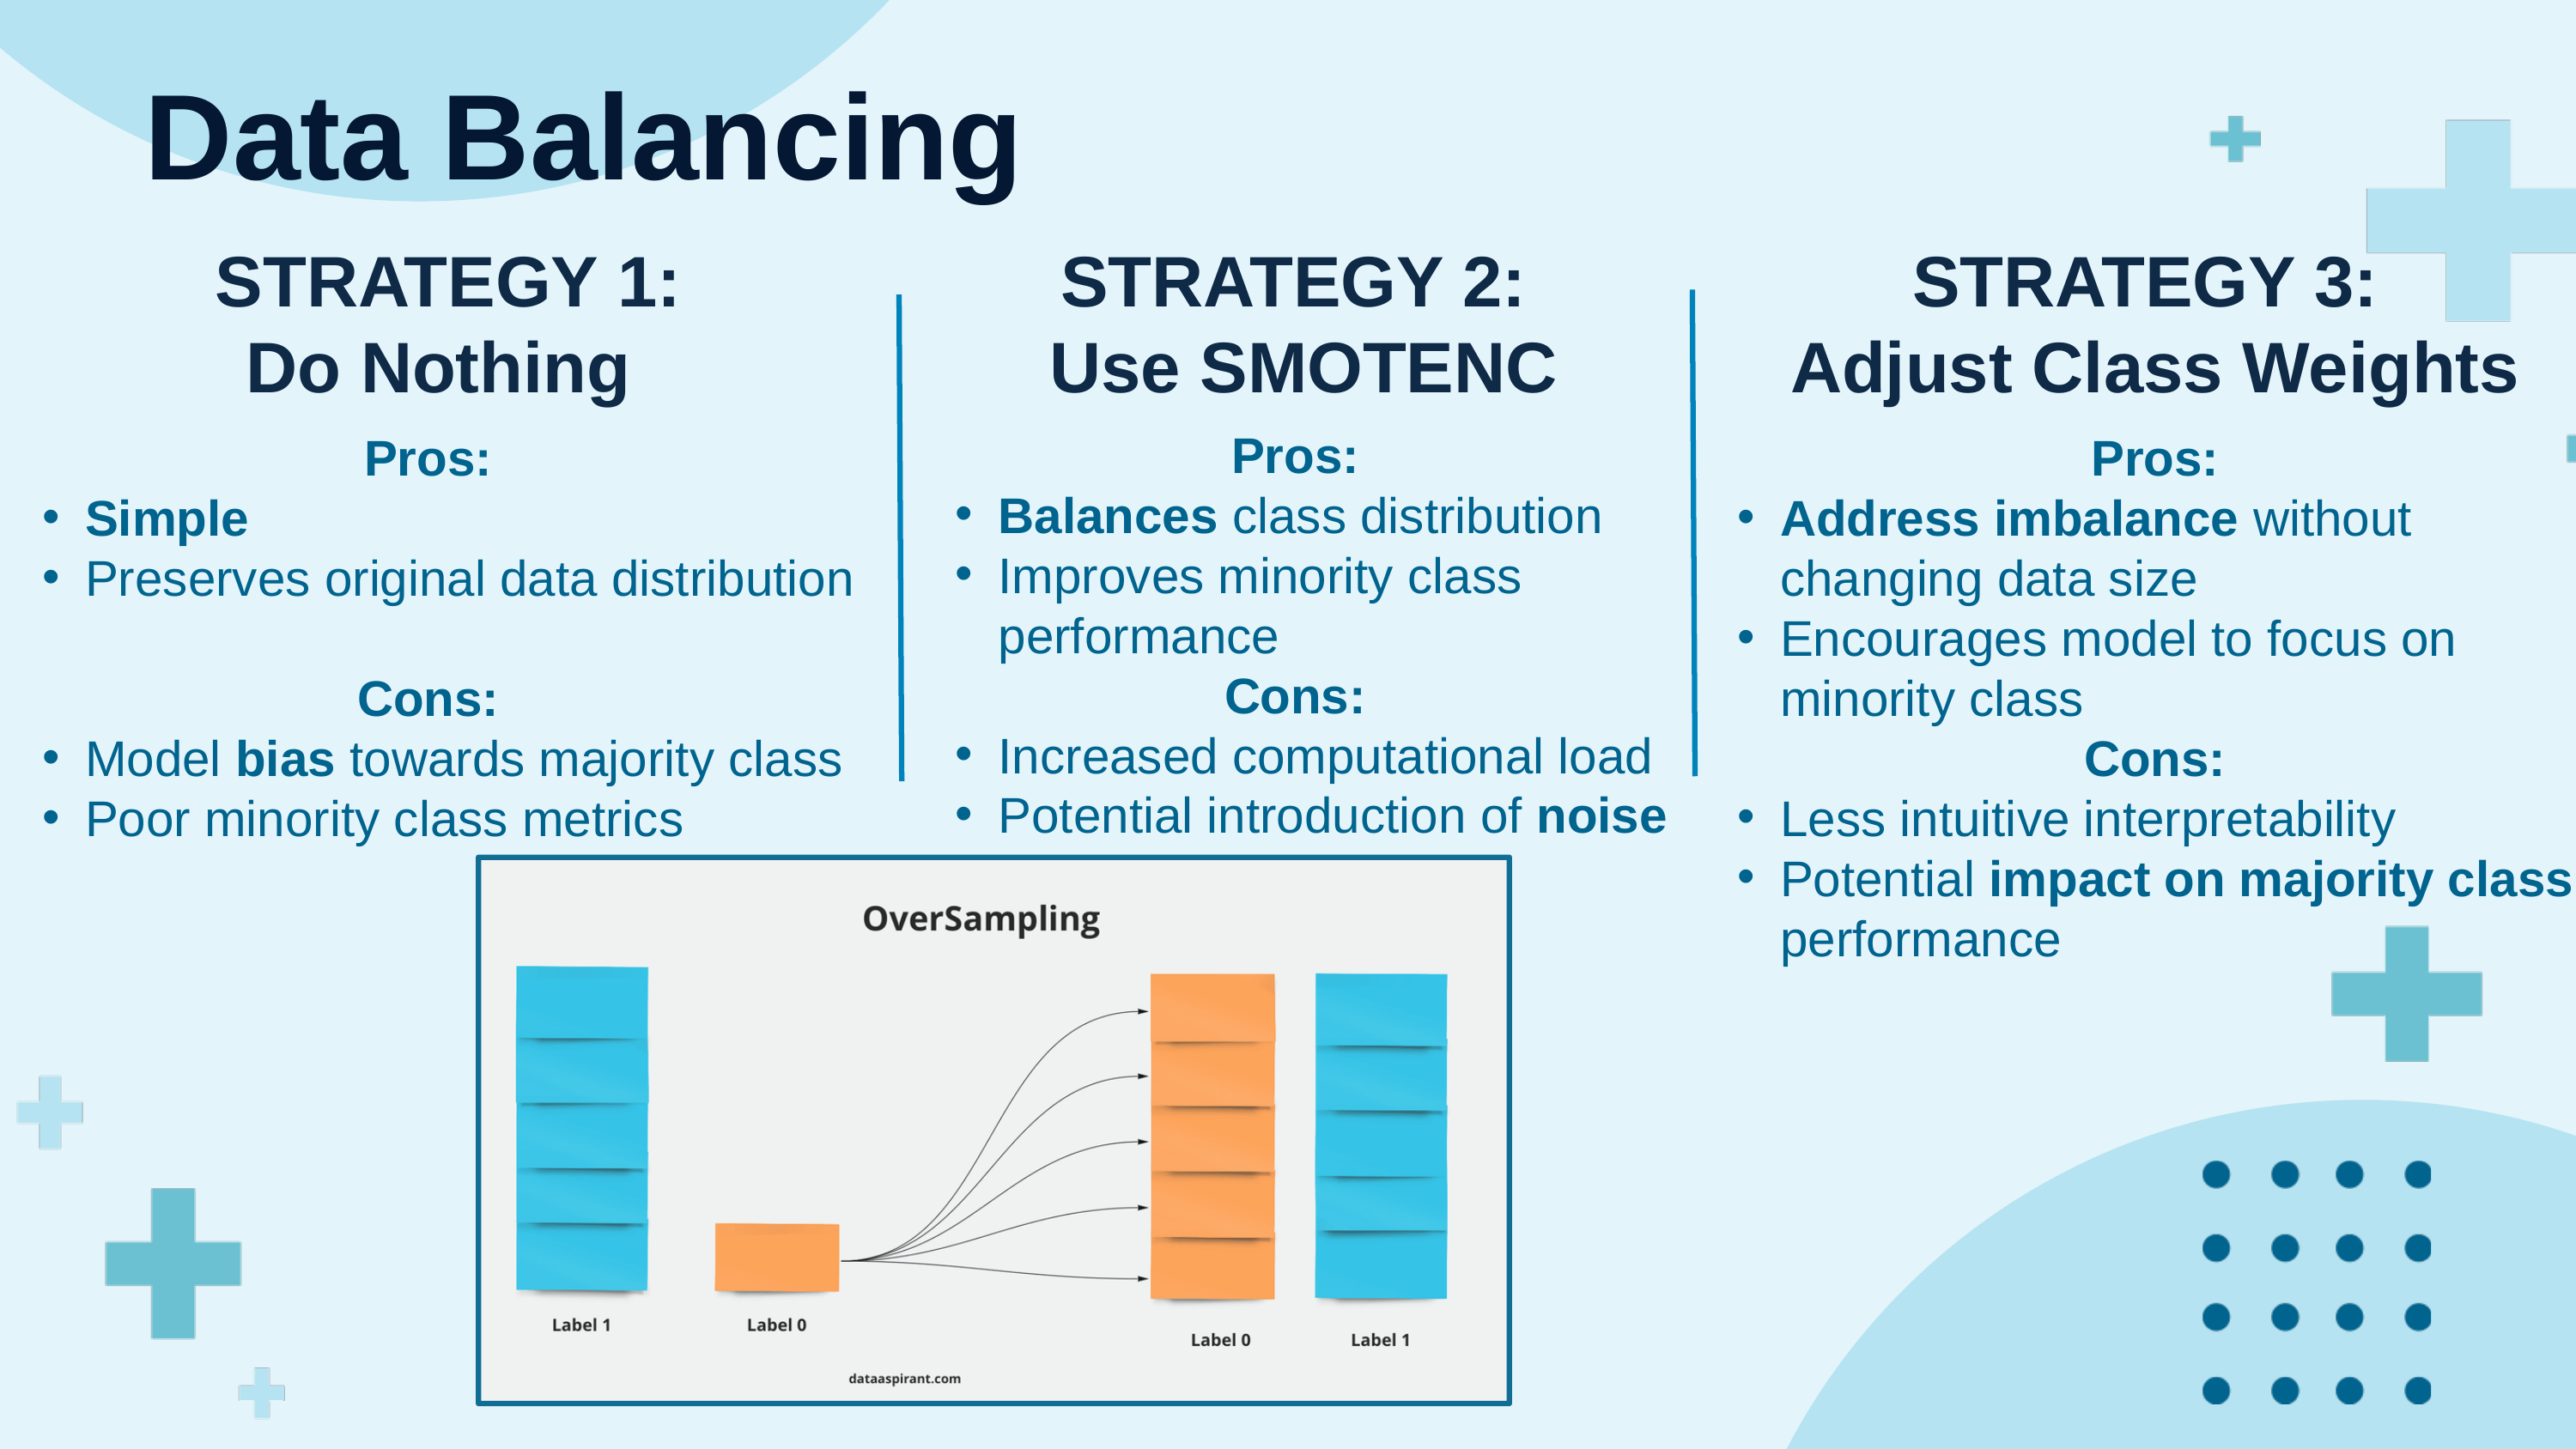

Data Balancing

  STRATEGY 1:
Do Nothing
STRATEGY 2:
Use SMOTENC
STRATEGY 3:
Adjust Class Weights

Pros:
Balances class distribution
Improves minority class performance
Cons:
Increased computational load
Potential introduction of noise

Pros:
Simple
Preserves original data distribution

Cons:
Model bias towards majority class
Poor minority class metrics

Pros:
Address imbalance without changing data size
Encourages model to focus on minority class
Cons:
Less intuitive interpretability
Potential impact on majority class performance